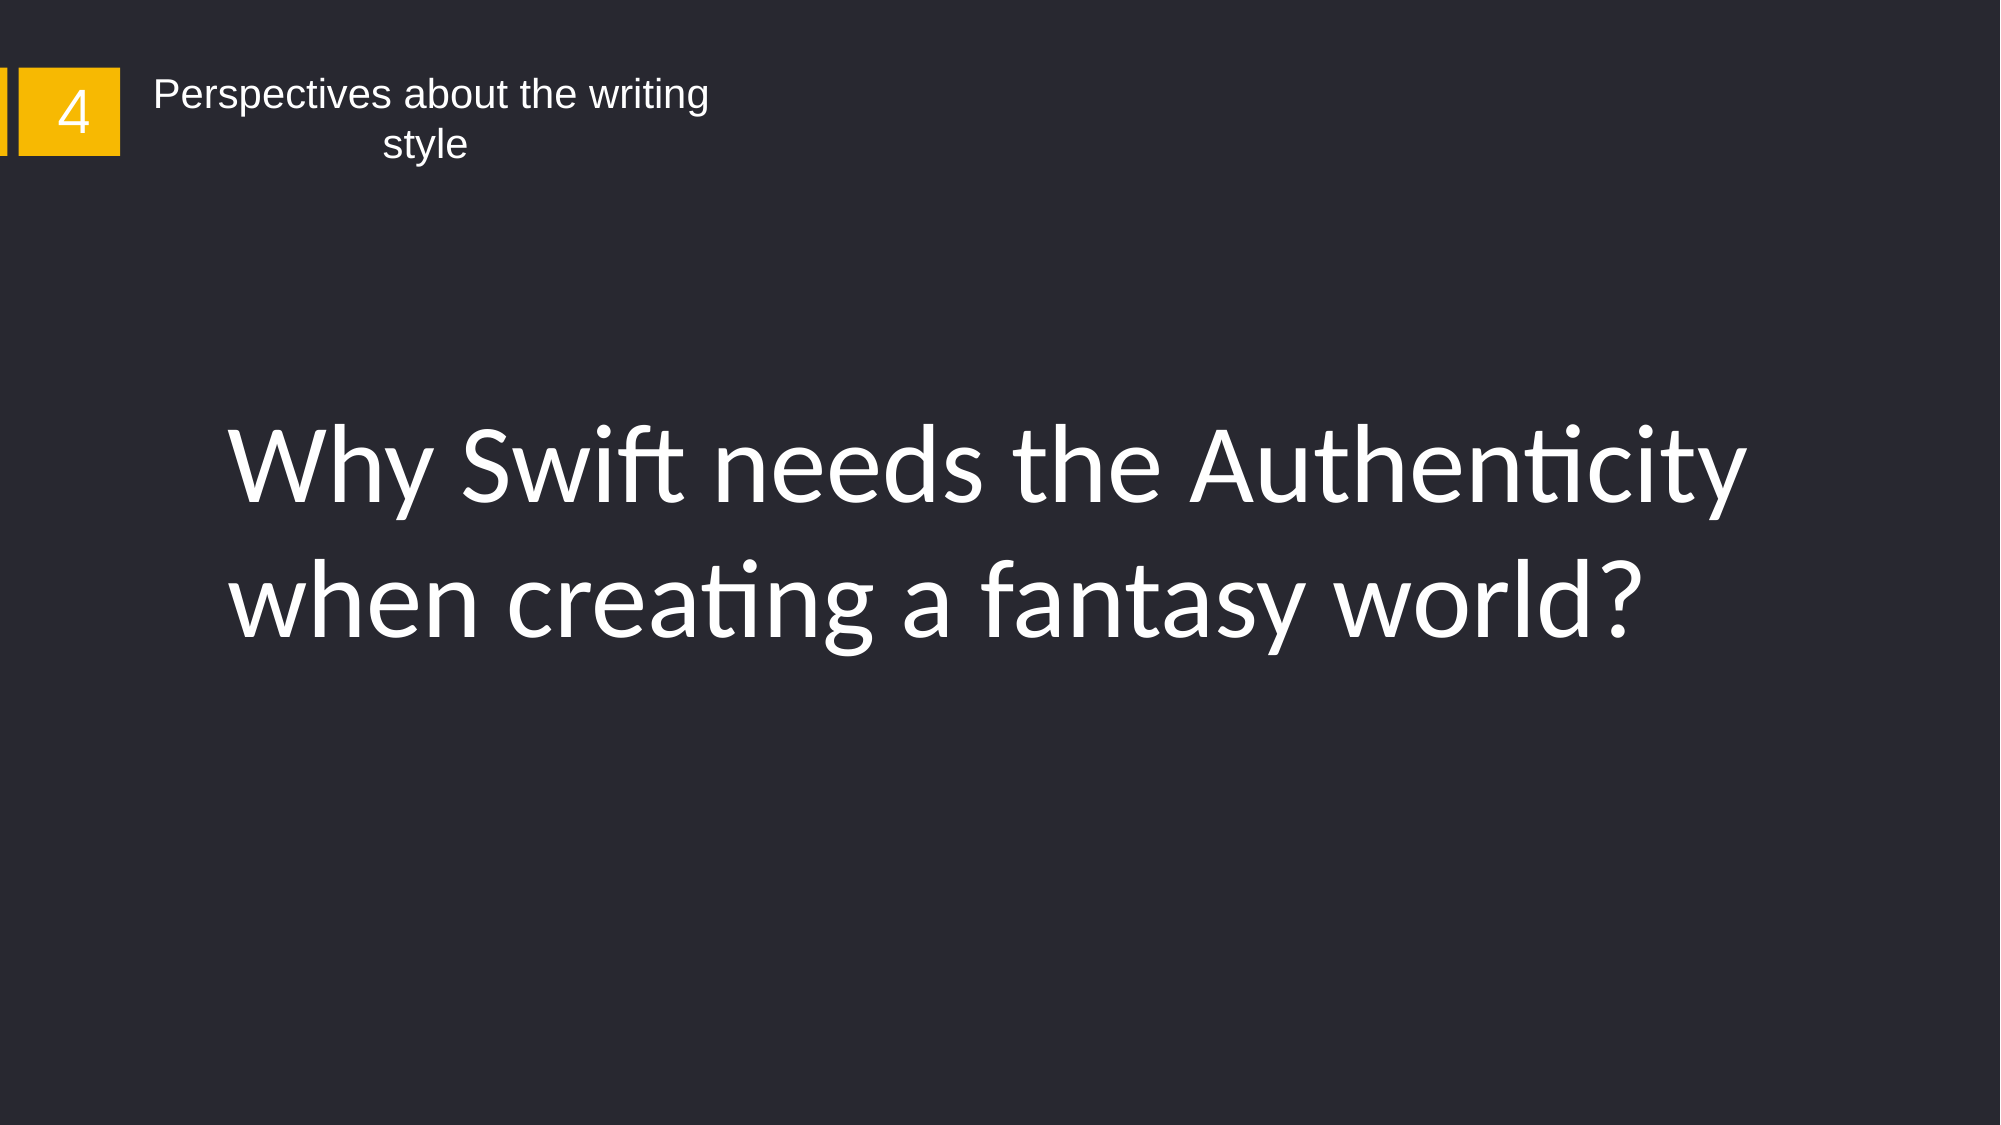

Perspectives about the writing style

4
Why Swift needs the Authenticity
when creating a fantasy world?